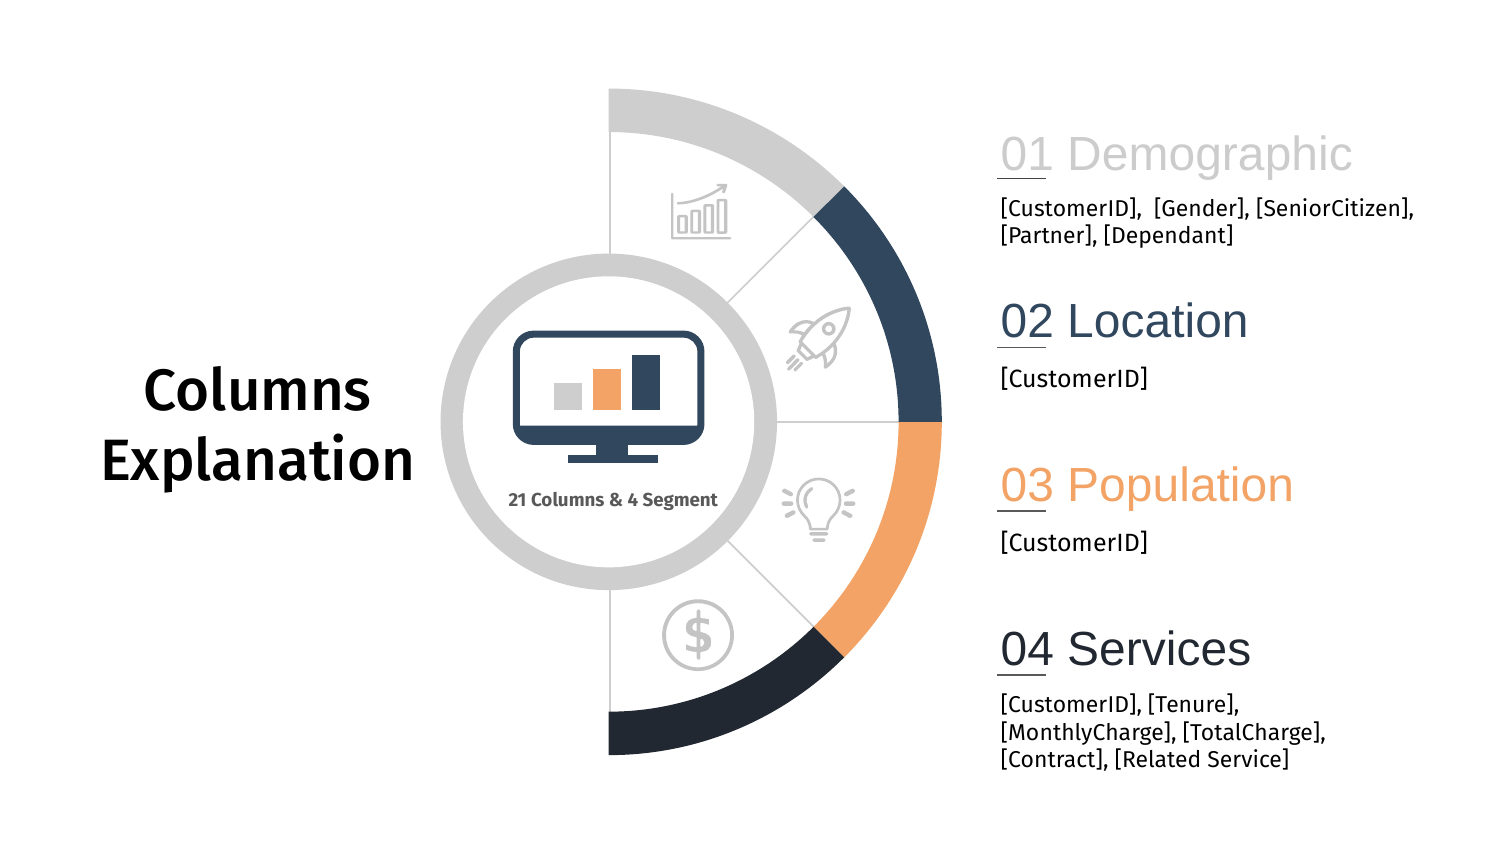

01 Demographic
[CustomerID],  [Gender], [SeniorCitizen], [Partner], [Dependant]
Columns Explanation
02 Location
[CustomerID]
03 Population
21 Columns & 4 Segment
[CustomerID]
04 Services
[CustomerID], [Tenure], [MonthlyCharge], [TotalCharge], [Contract], [Related Service]